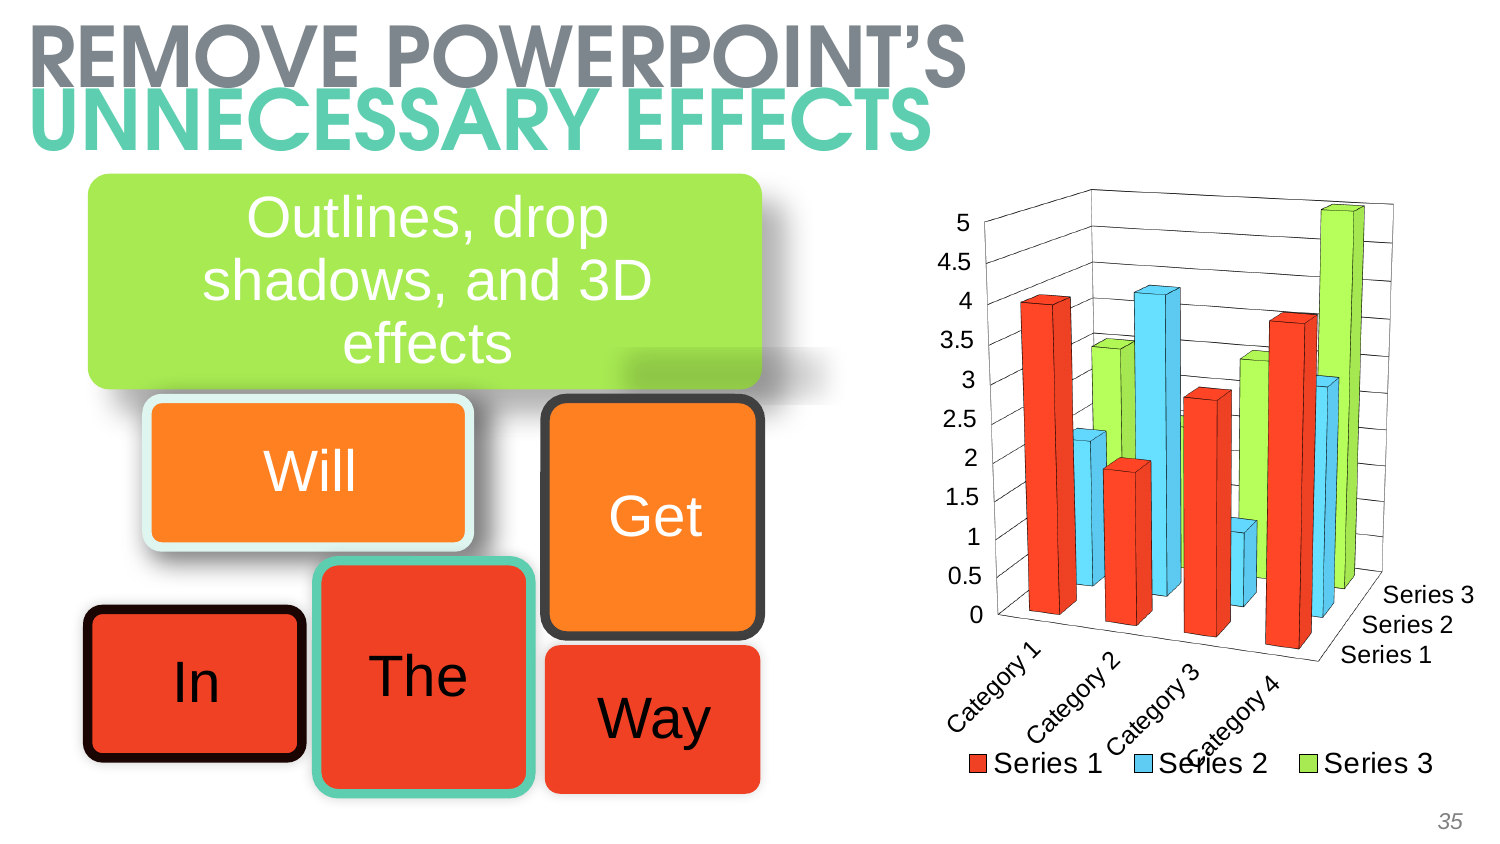

REMOVE POWERPOINT’S
UNNECESSARY EFFECTS
Outlines, drop shadows, and 3D effects
Will
In
The
Get
Way

[unsupported chart]